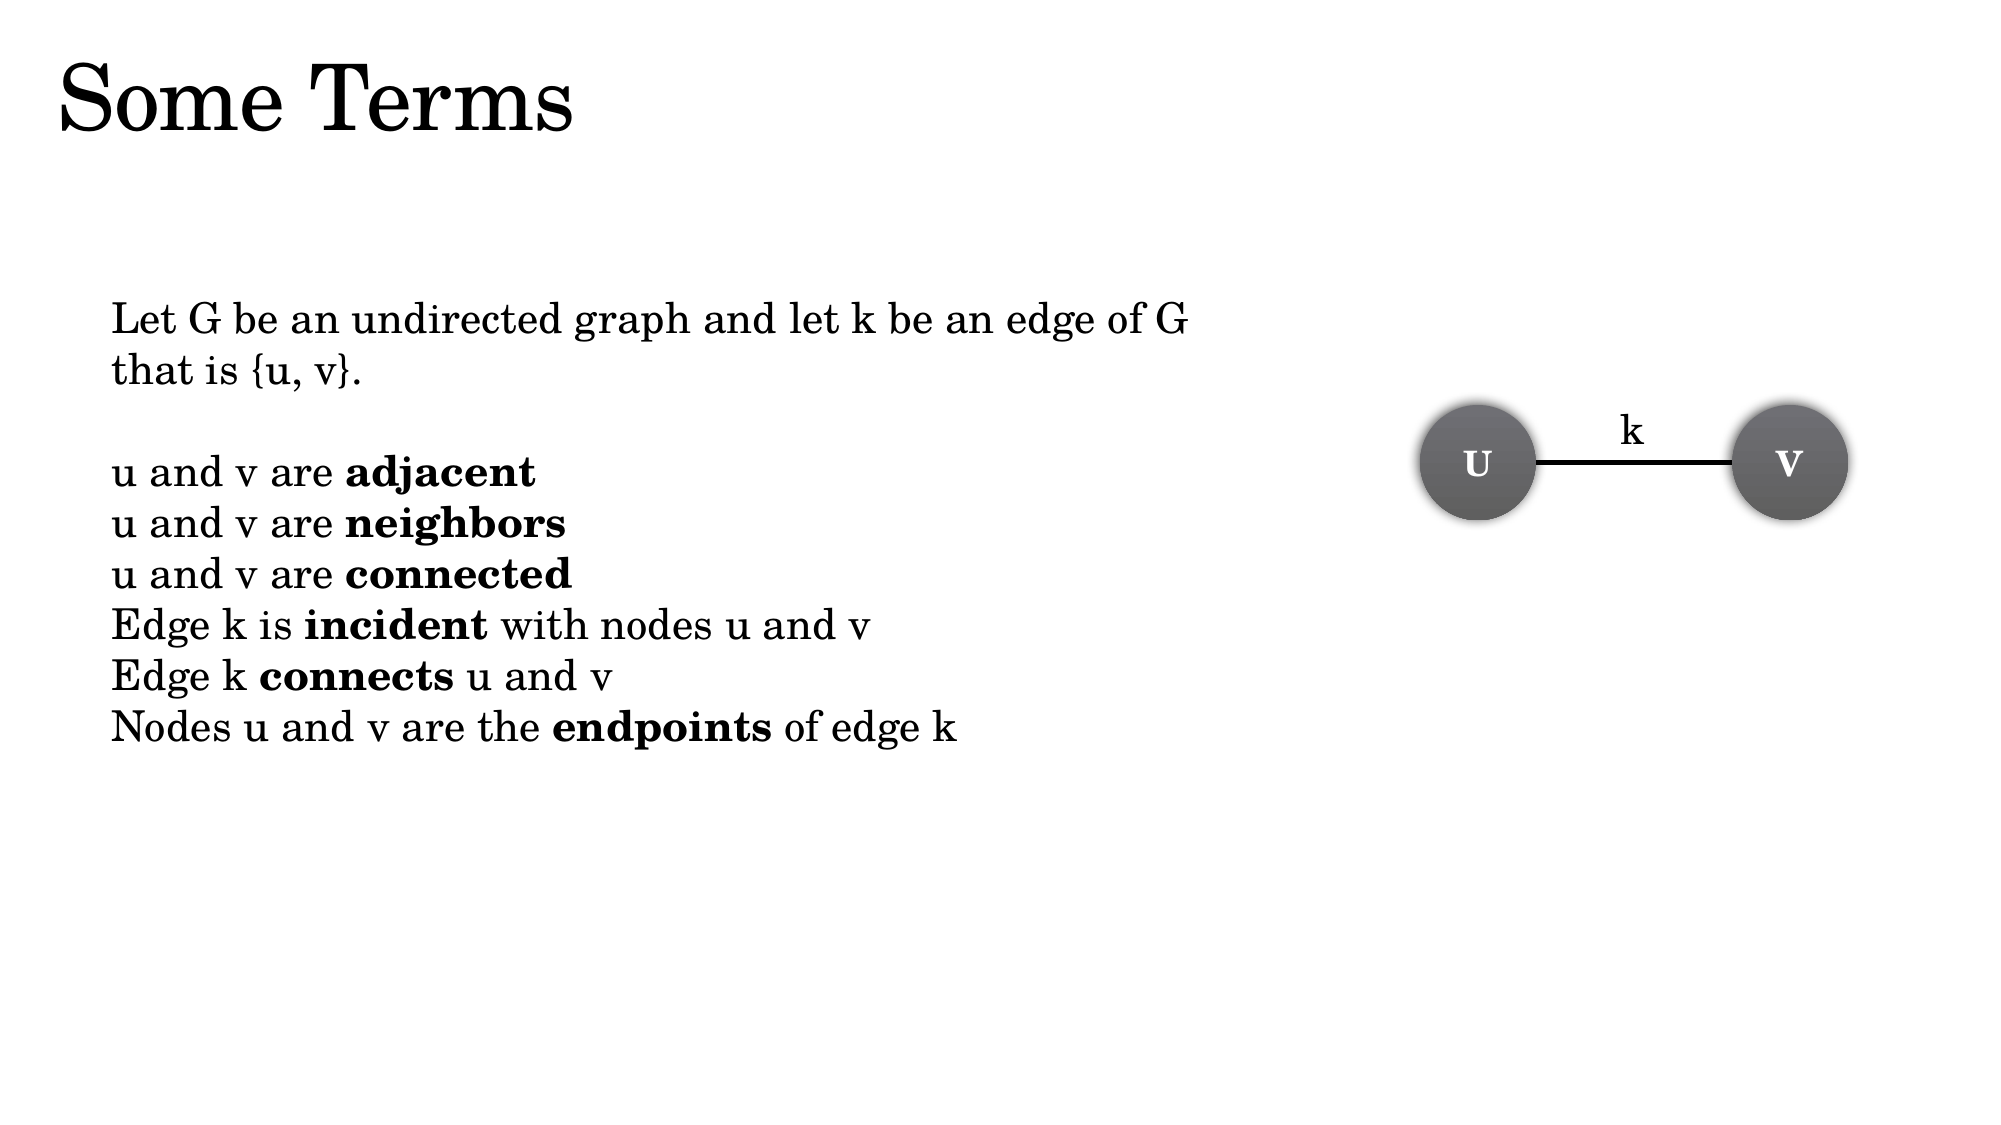

# Some Terms
Let G be an undirected graph and let k be an edge of G that is {u, v}.

u and v are adjacent
u and v are neighbors
u and v are connected
Edge k is incident with nodes u and v
Edge k connects u and v
Nodes u and v are the endpoints of edge k
k
U
V